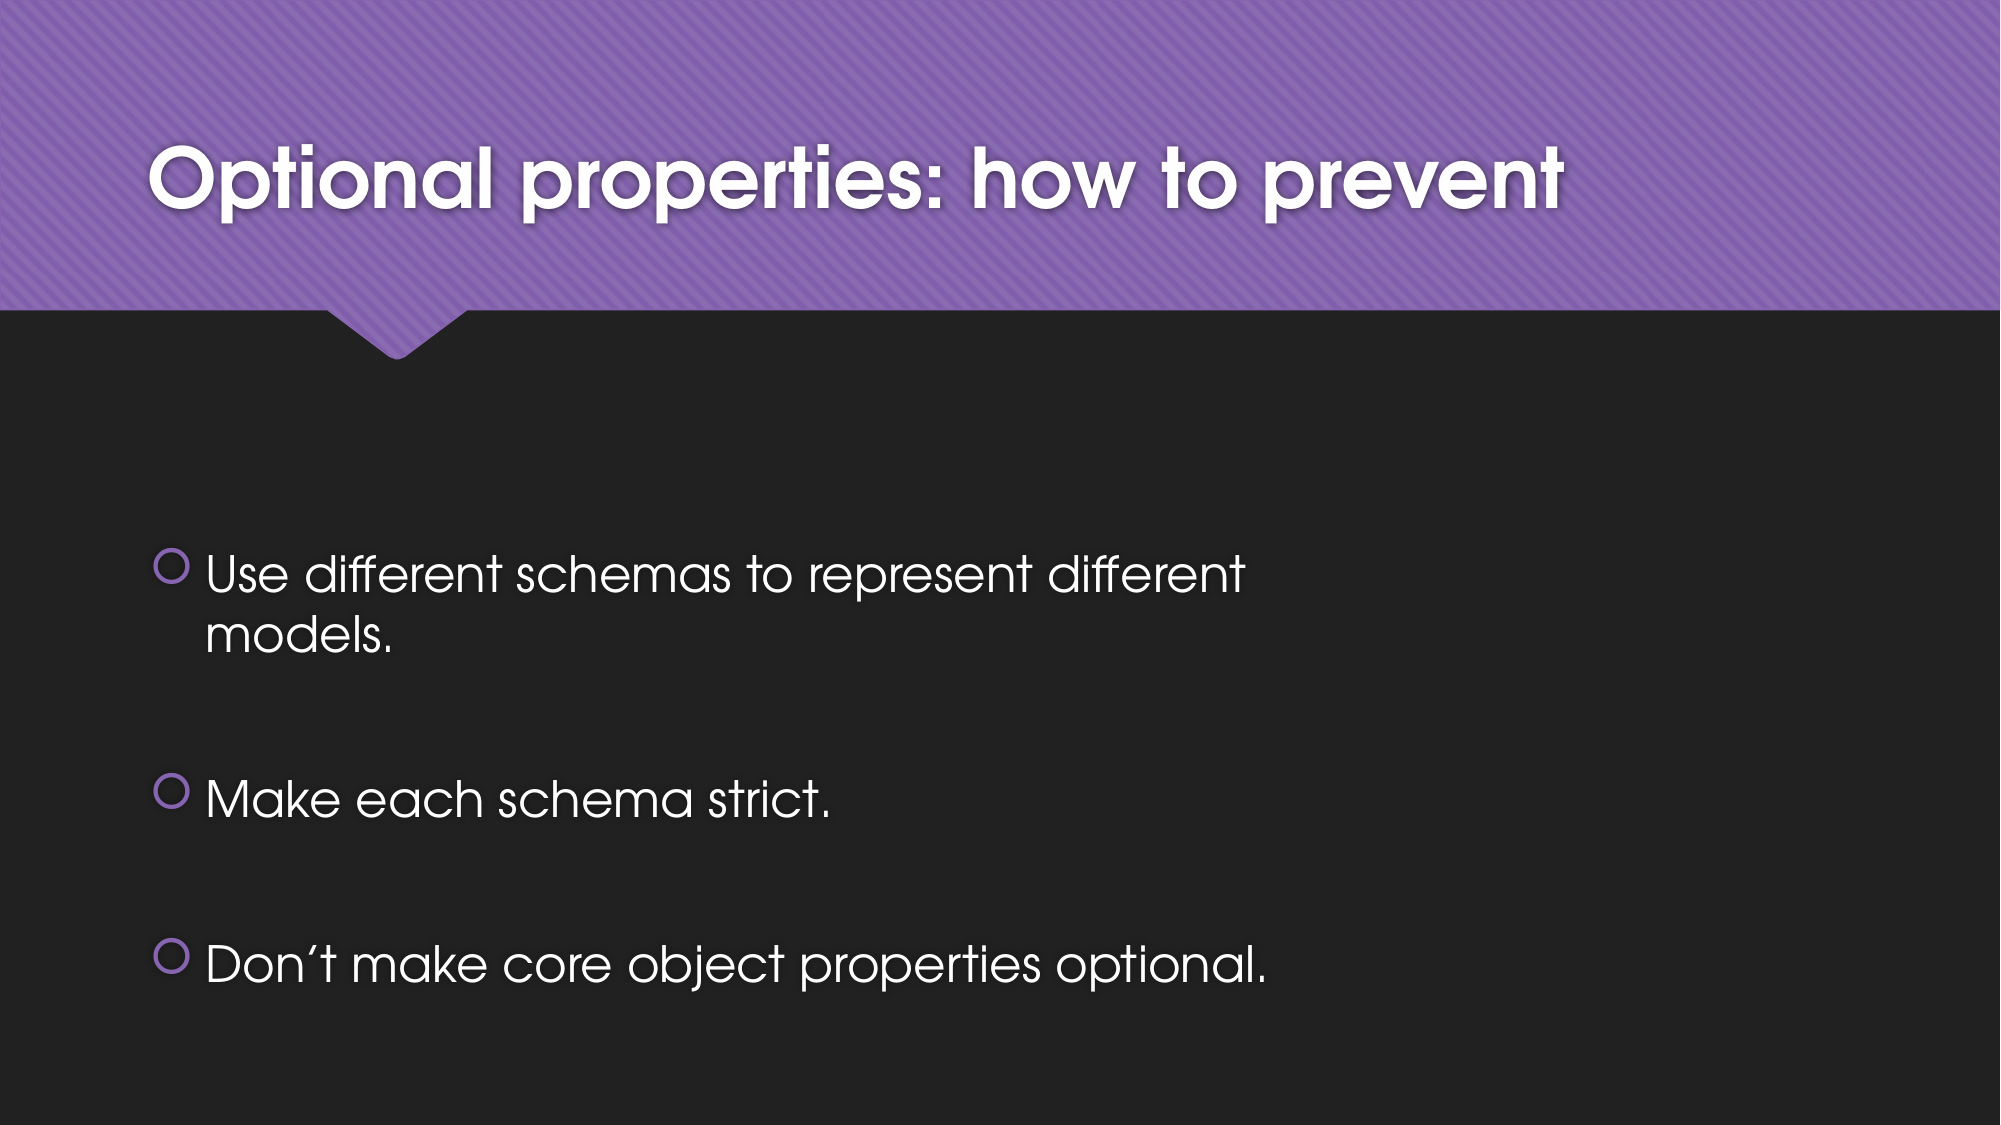

# Optional properties: how to prevent

Use different schemas to represent different models.

Make each schema strict.

Don’t make core object properties optional.